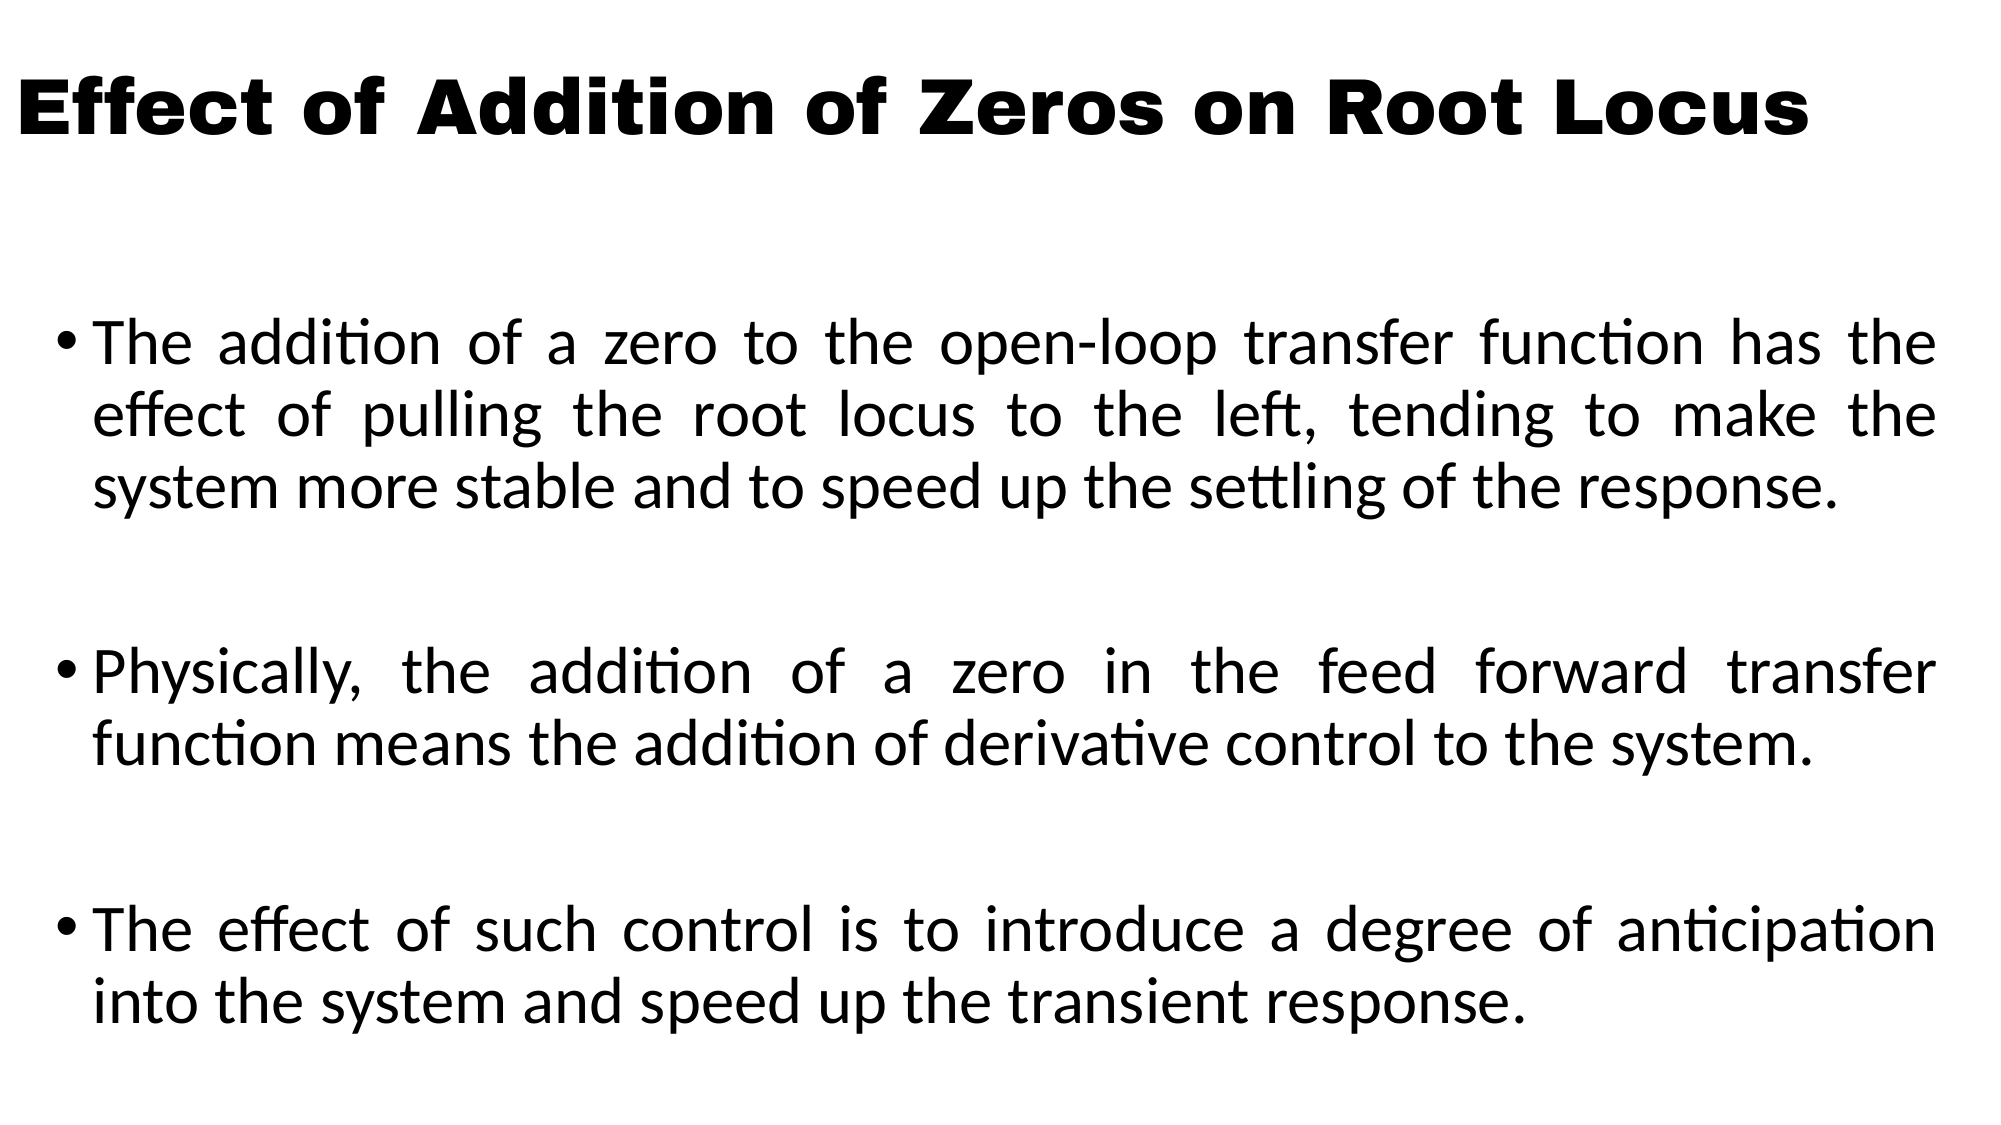

# Effect of Addition of Zeros on Root Locus
The addition of a zero to the open-loop transfer function has the effect of pulling the root locus to the left, tending to make the system more stable and to speed up the settling of the response.

Physically, the addition of a zero in the feed forward transfer function means the addition of derivative control to the system.

The effect of such control is to introduce a degree of anticipation into the system and speed up the transient response.